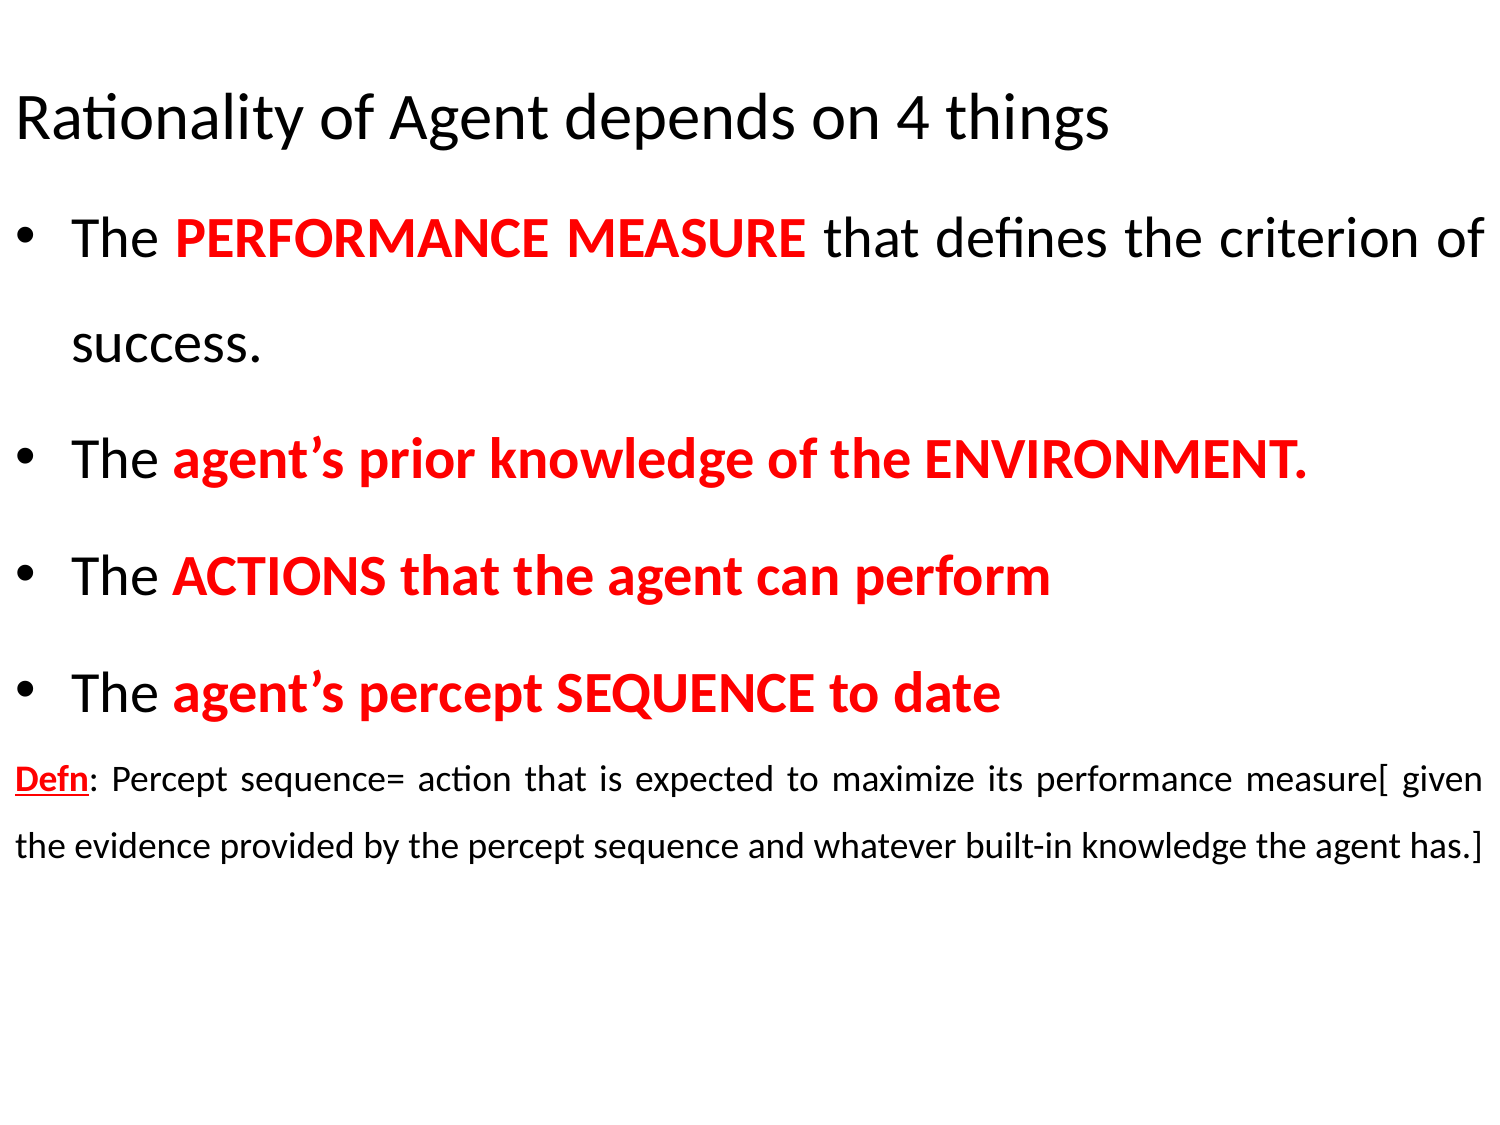

Rationality of Agent depends on 4 things
The PERFORMANCE MEASURE that deﬁnes the criterion of success.
The agent’s prior knowledge of the ENVIRONMENT.
The ACTIONS that the agent can perform
The agent’s percept SEQUENCE to date
Defn: Percept sequence= action that is expected to maximize its performance measure[ given the evidence provided by the percept sequence and whatever built-in knowledge the agent has.]